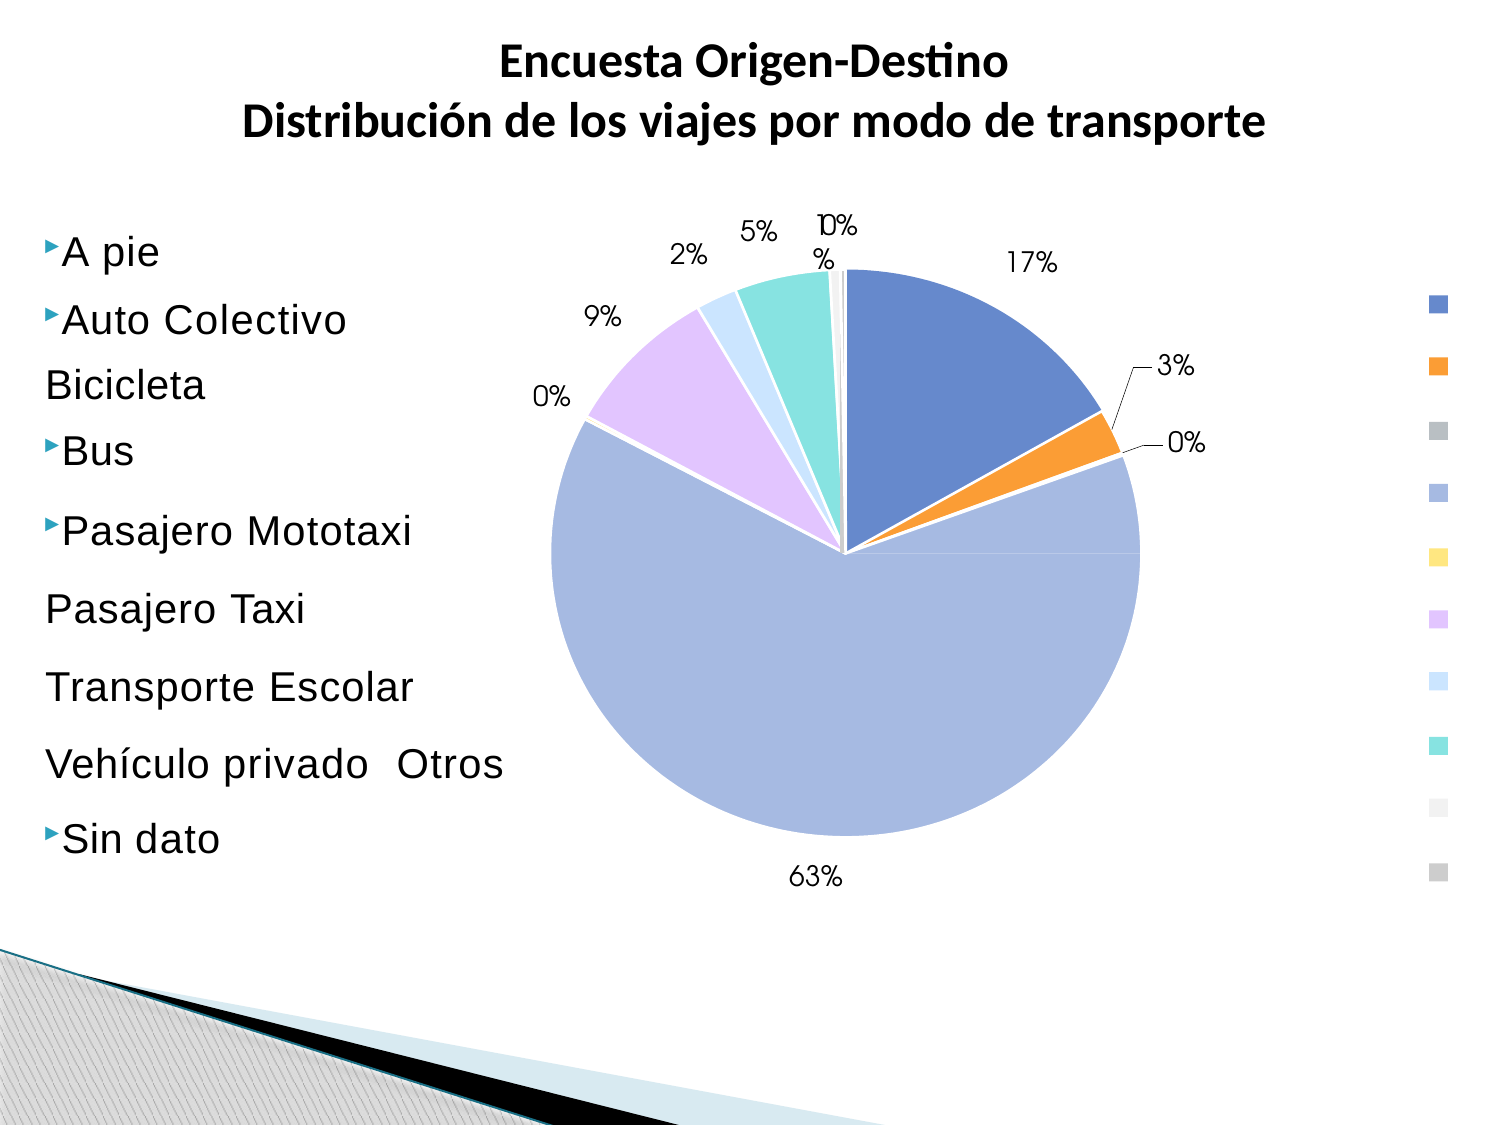

# Encuesta Origen-Destino  Distribución de los viajes por modo de transporte
10%%
5%
A pie
Auto Colectivo  Bicicleta
Bus
Pasajero Mototaxi  Pasajero Taxi  Transporte Escolar  Vehículo privado  Otros
Sin dato
2%
17%

9%

3%

0%

0%

63%